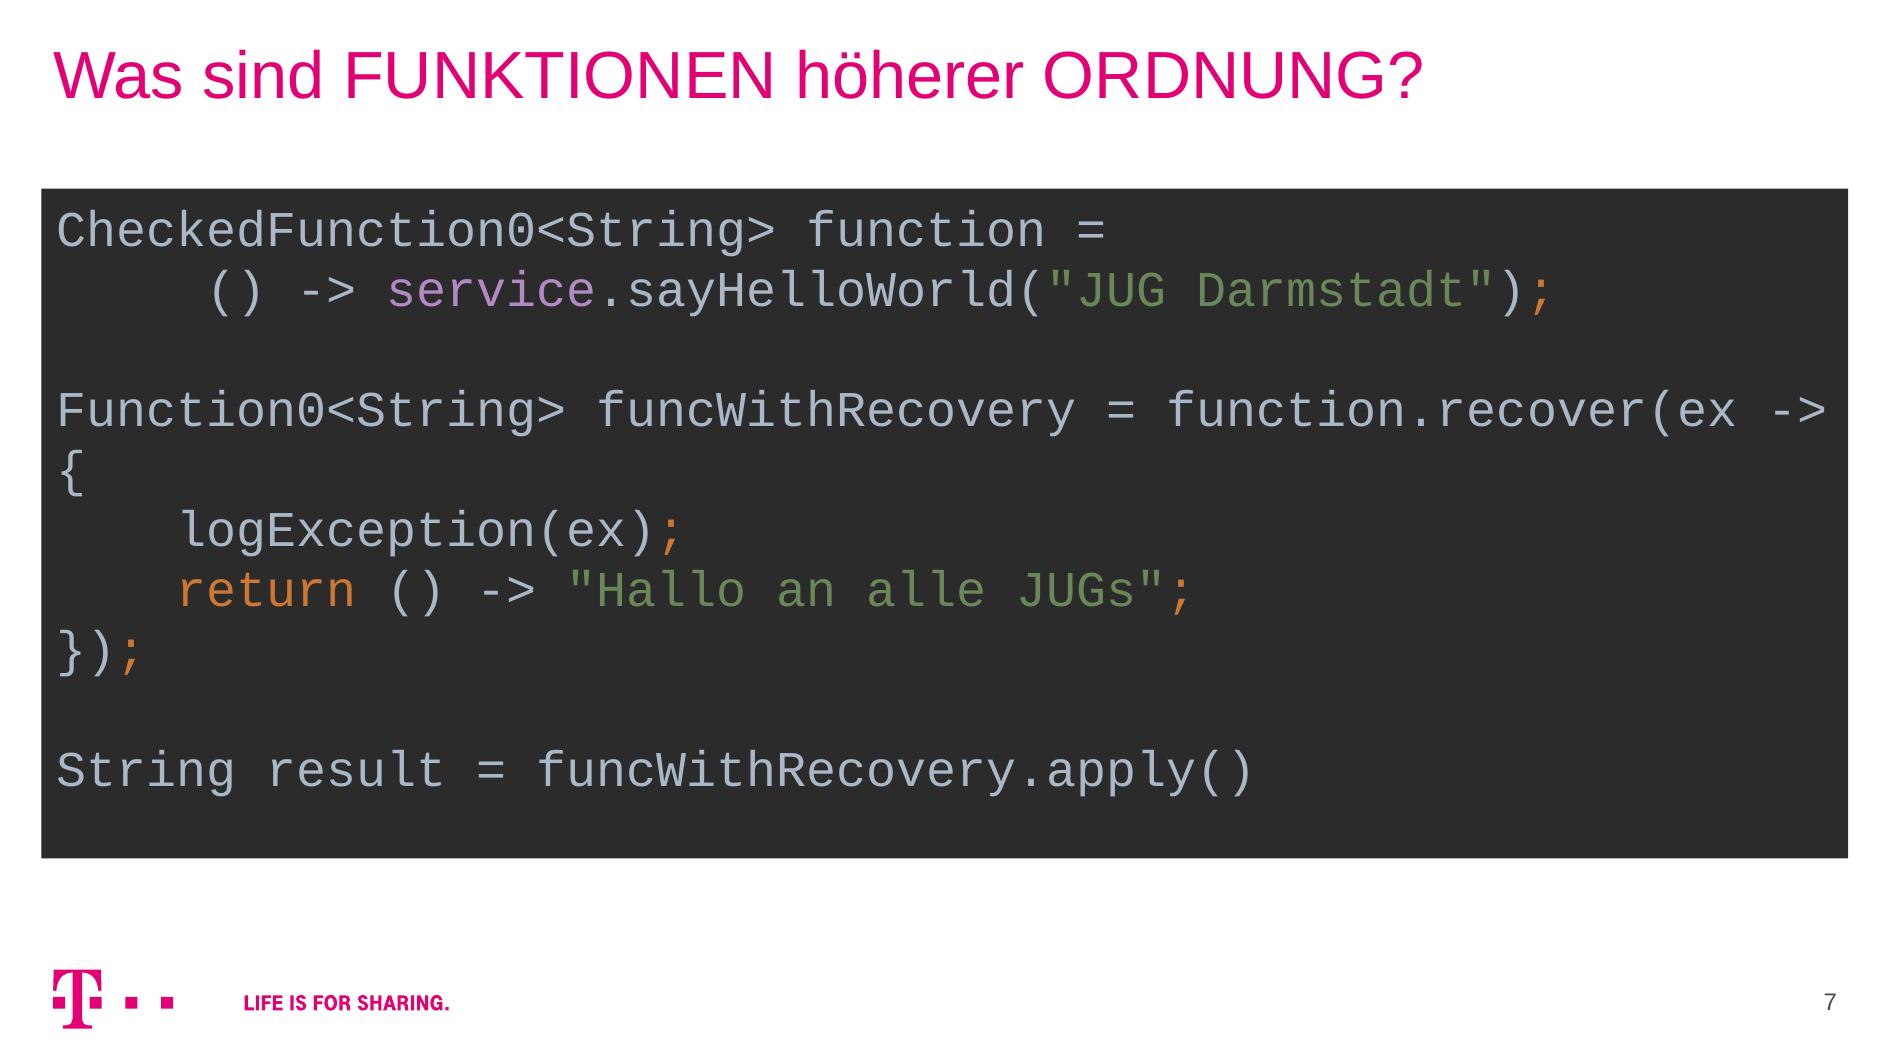

# Was sind FUNKTIONEN höherer ORDNUNG?
CheckedFunction0<String> function =
	() -> service.sayHelloWorld("JUG Darmstadt");
Function0<String> funcWithRecovery = function.recover(ex -> {
    logException(ex);
    return () -> "Hallo an alle JUGs";
});

String result = funcWithRecovery.apply()

7